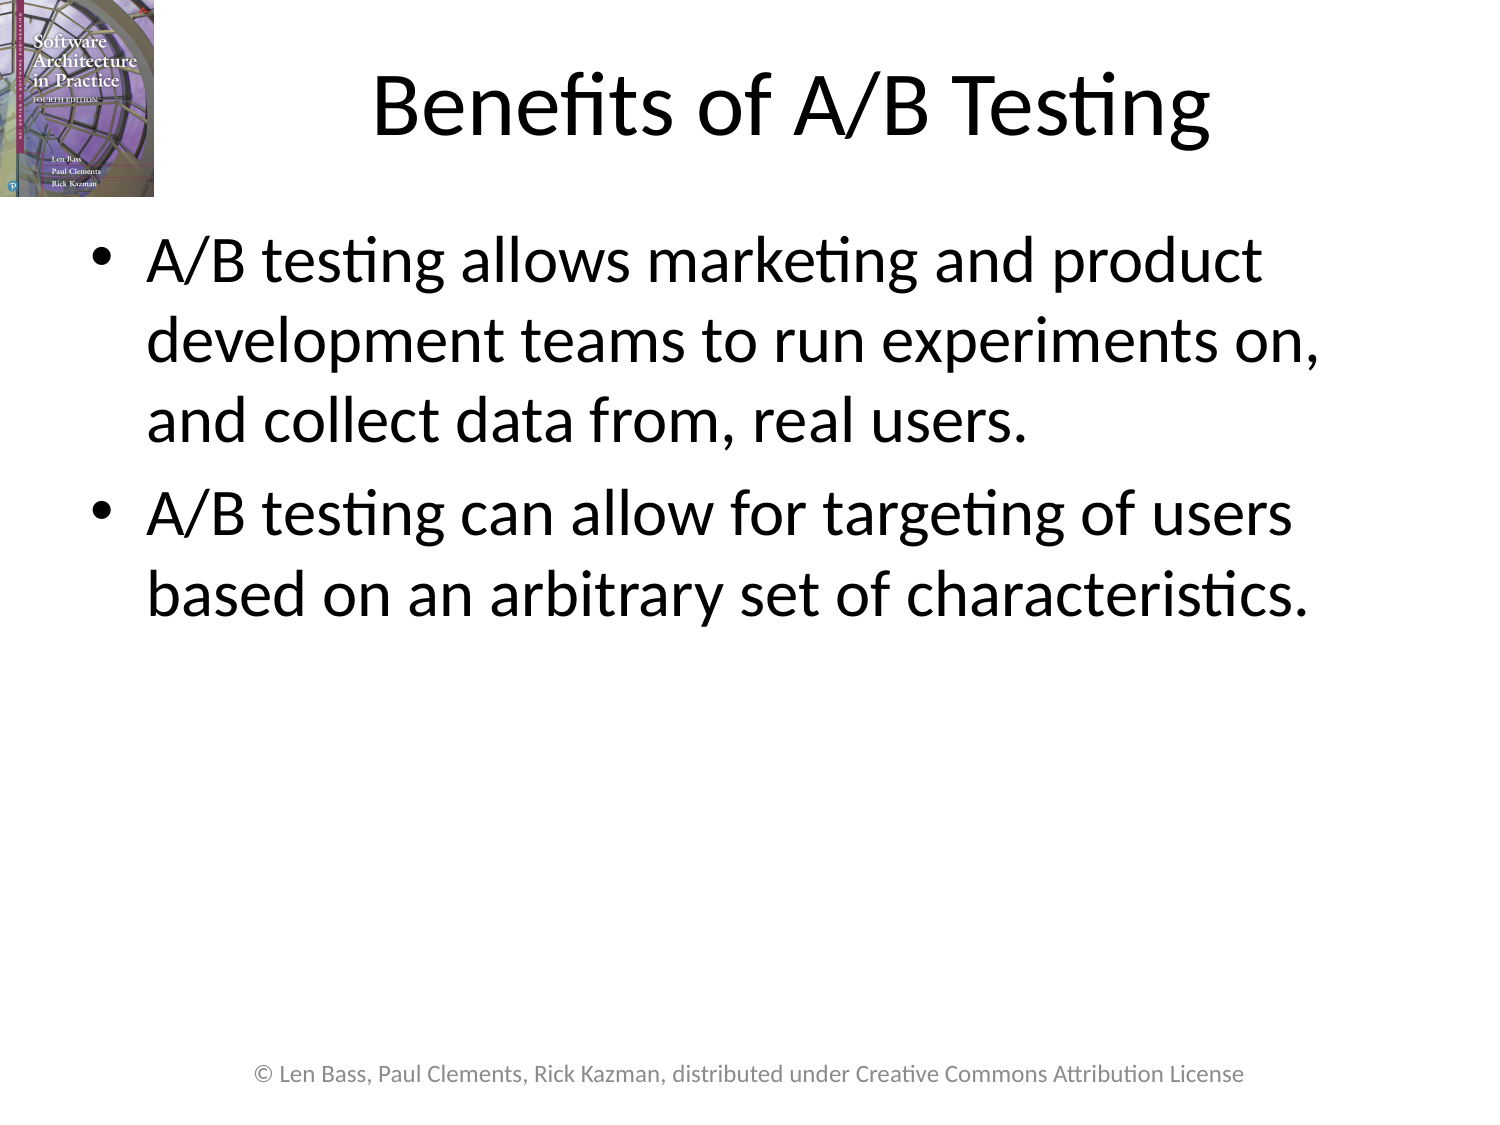

# Benefits of A/B Testing
A/B testing allows marketing and product development teams to run experiments on, and collect data from, real users.
A/B testing can allow for targeting of users based on an arbitrary set of characteristics.

© Len Bass, Paul Clements, Rick Kazman, distributed under Creative Commons Attribution License